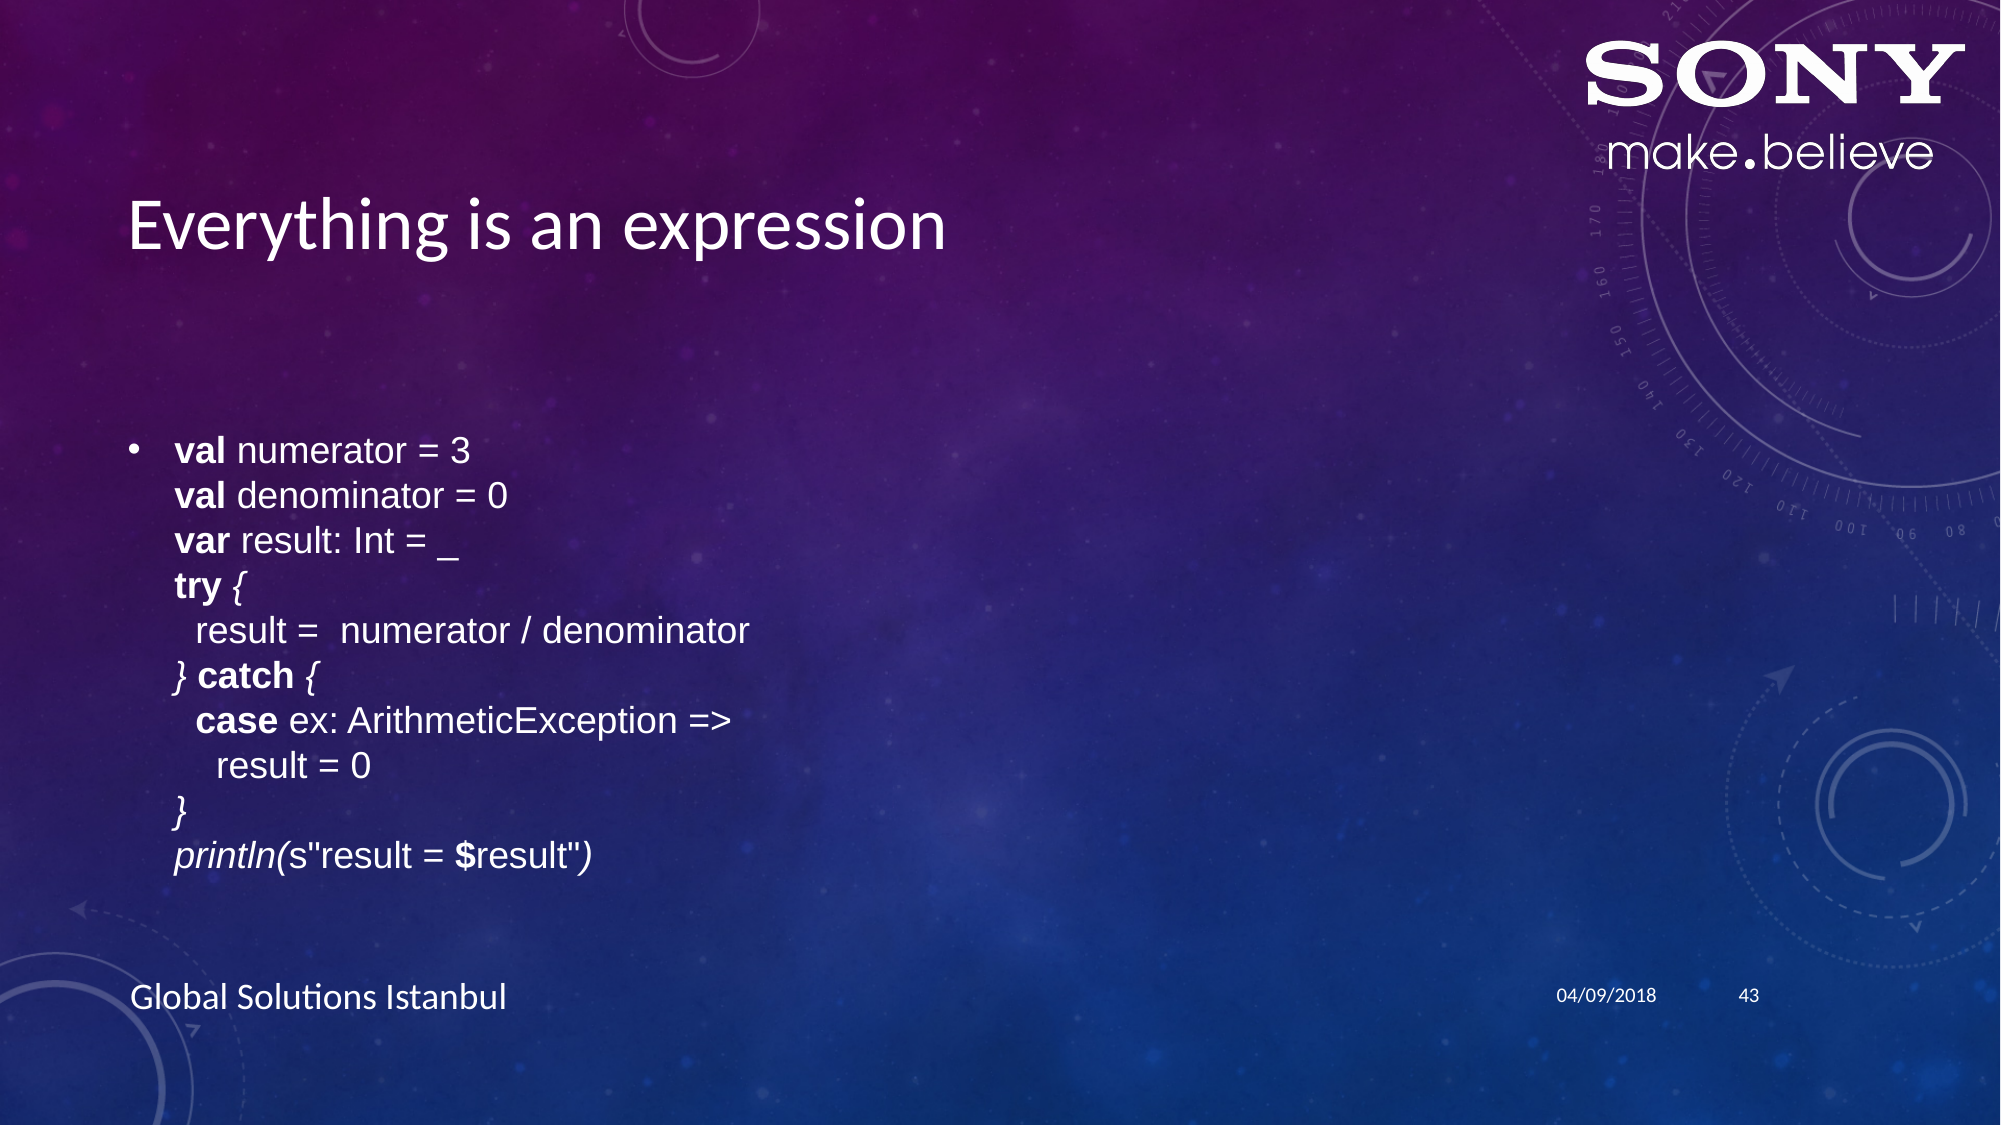

# Everything is an expression
val numerator = 3
val denominator = 0
var result: Int = _
try {
  result =  numerator / denominator
} catch {
  case ex: ArithmeticException =>
    result = 0
}
println(s"result = $result")
04/09/2018
43